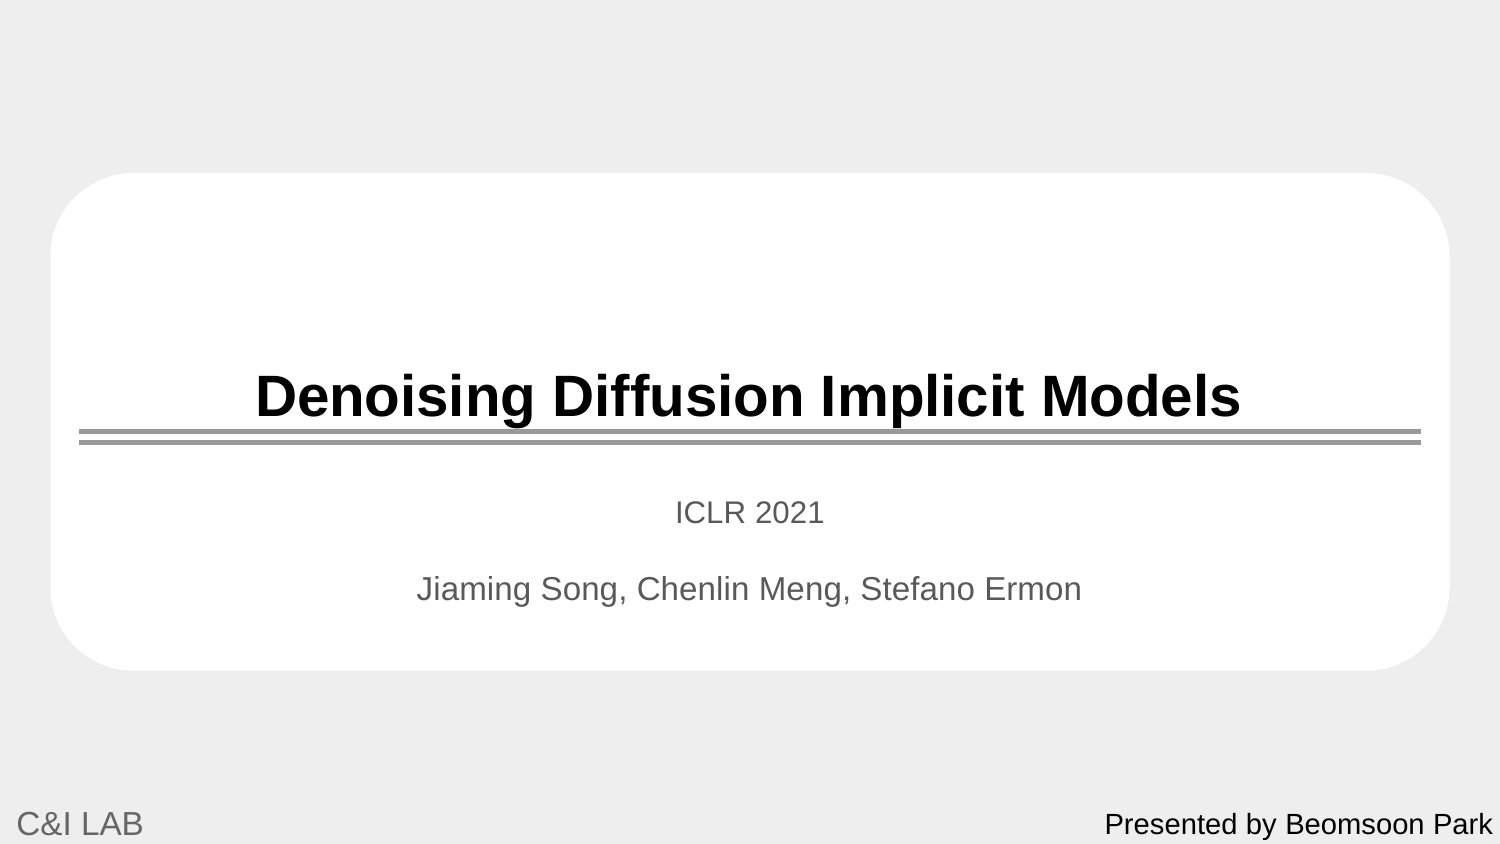

# Denoising Diffusion Implicit Models
ICLR 2021

Jiaming Song, Chenlin Meng, Stefano Ermon
Presented by Beomsoon Park
C&I LAB